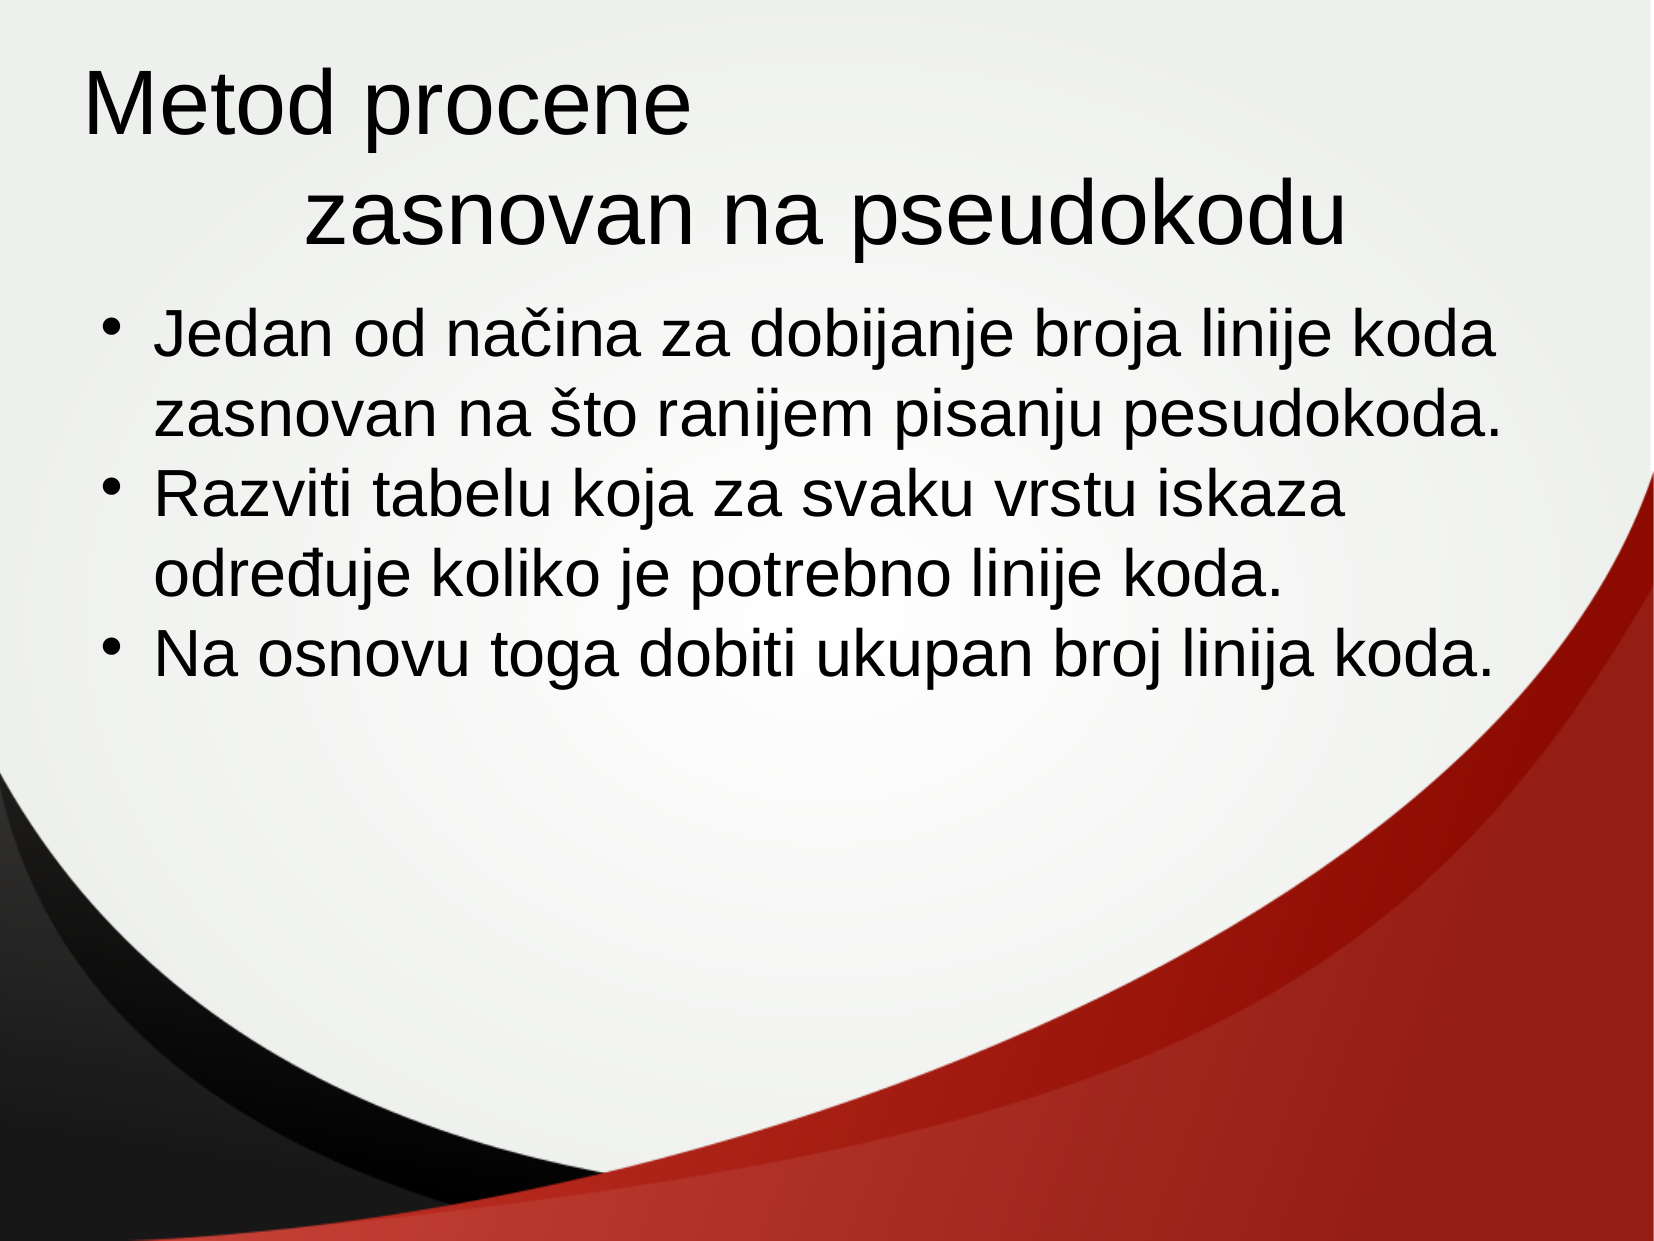

Metod procene
zasnovan na pseudokodu
Jedan od načina za dobijanje broja linije koda zasnovan na što ranijem pisanju pesudokoda.
Razviti tabelu koja za svaku vrstu iskaza određuje koliko je potrebno linije koda.
Na osnovu toga dobiti ukupan broj linija koda.